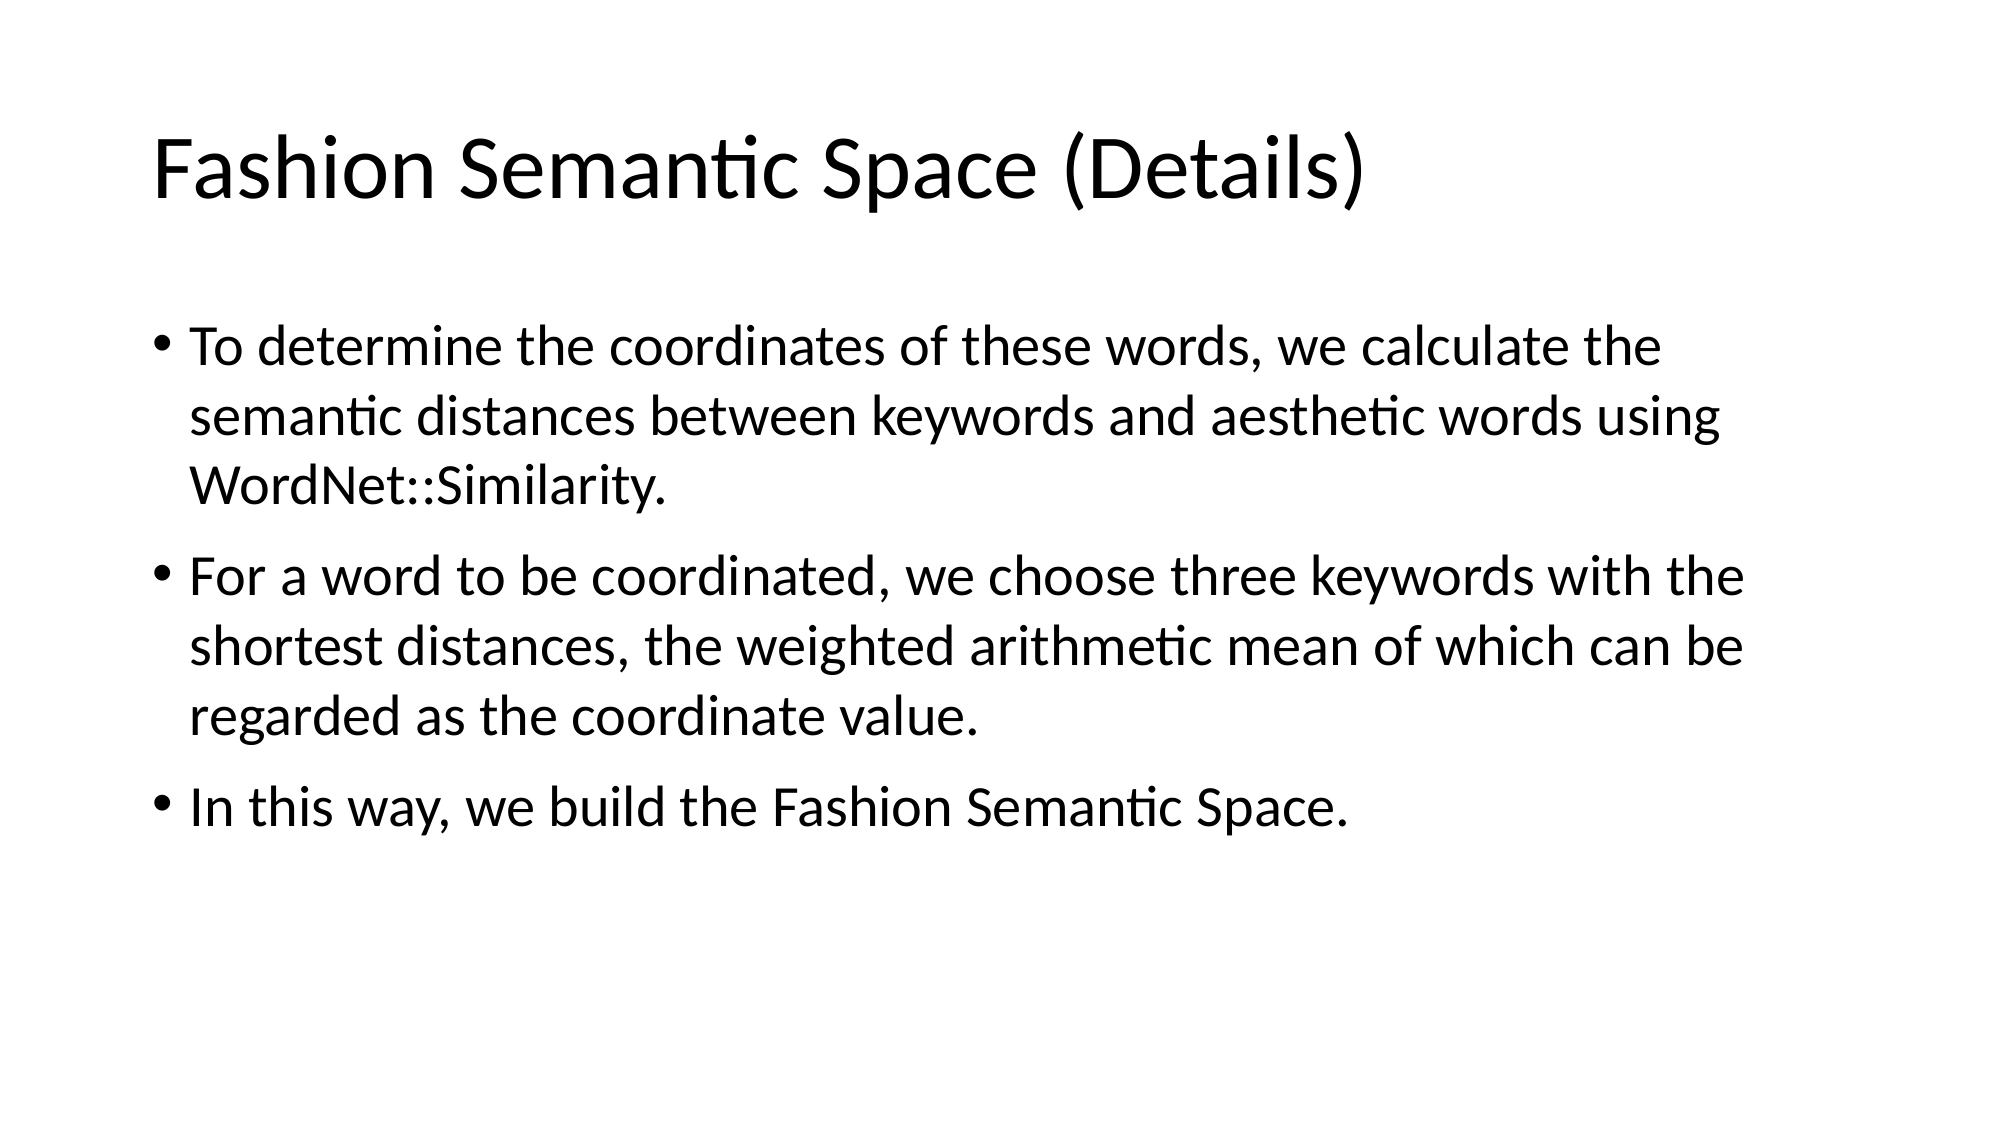

# Fashion Semantic Space (Details)
To determine the coordinates of these words, we calculate the semantic distances between keywords and aesthetic words using WordNet::Similarity.
For a word to be coordinated, we choose three keywords with the shortest distances, the weighted arithmetic mean of which can be regarded as the coordinate value.
In this way, we build the Fashion Semantic Space.